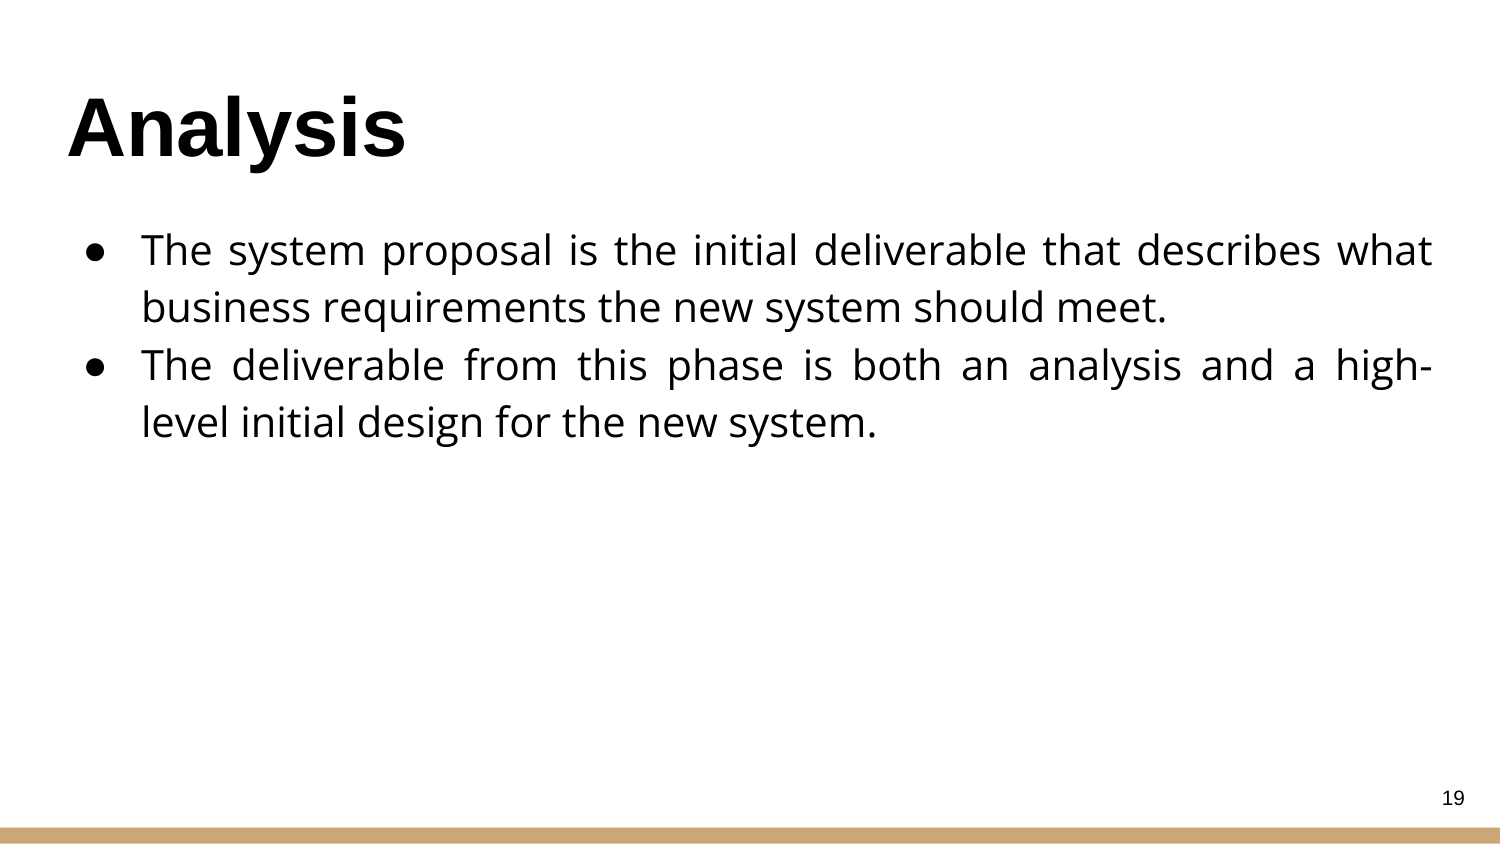

# Analysis
The system proposal is the initial deliverable that describes what business requirements the new system should meet.
The deliverable from this phase is both an analysis and a high-level initial design for the new system.
19